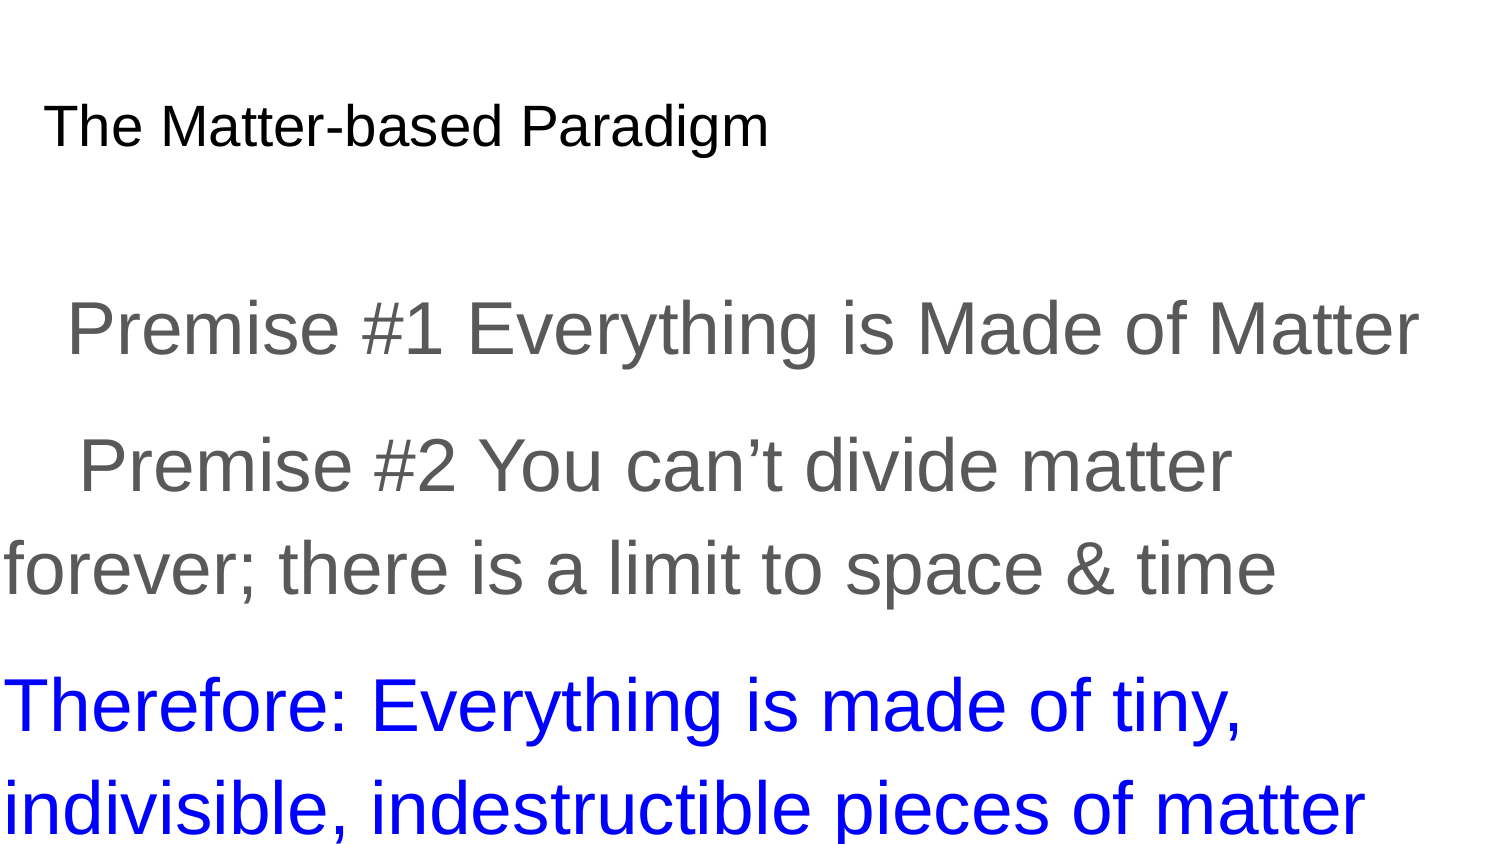

# The Matter-based Paradigm
   Premise #1 Everything is Made of Matter
Premise #2 You can’t divide matter forever; there is a limit to space & time
Therefore: Everything is made of tiny,   indivisible, indestructible pieces of matter